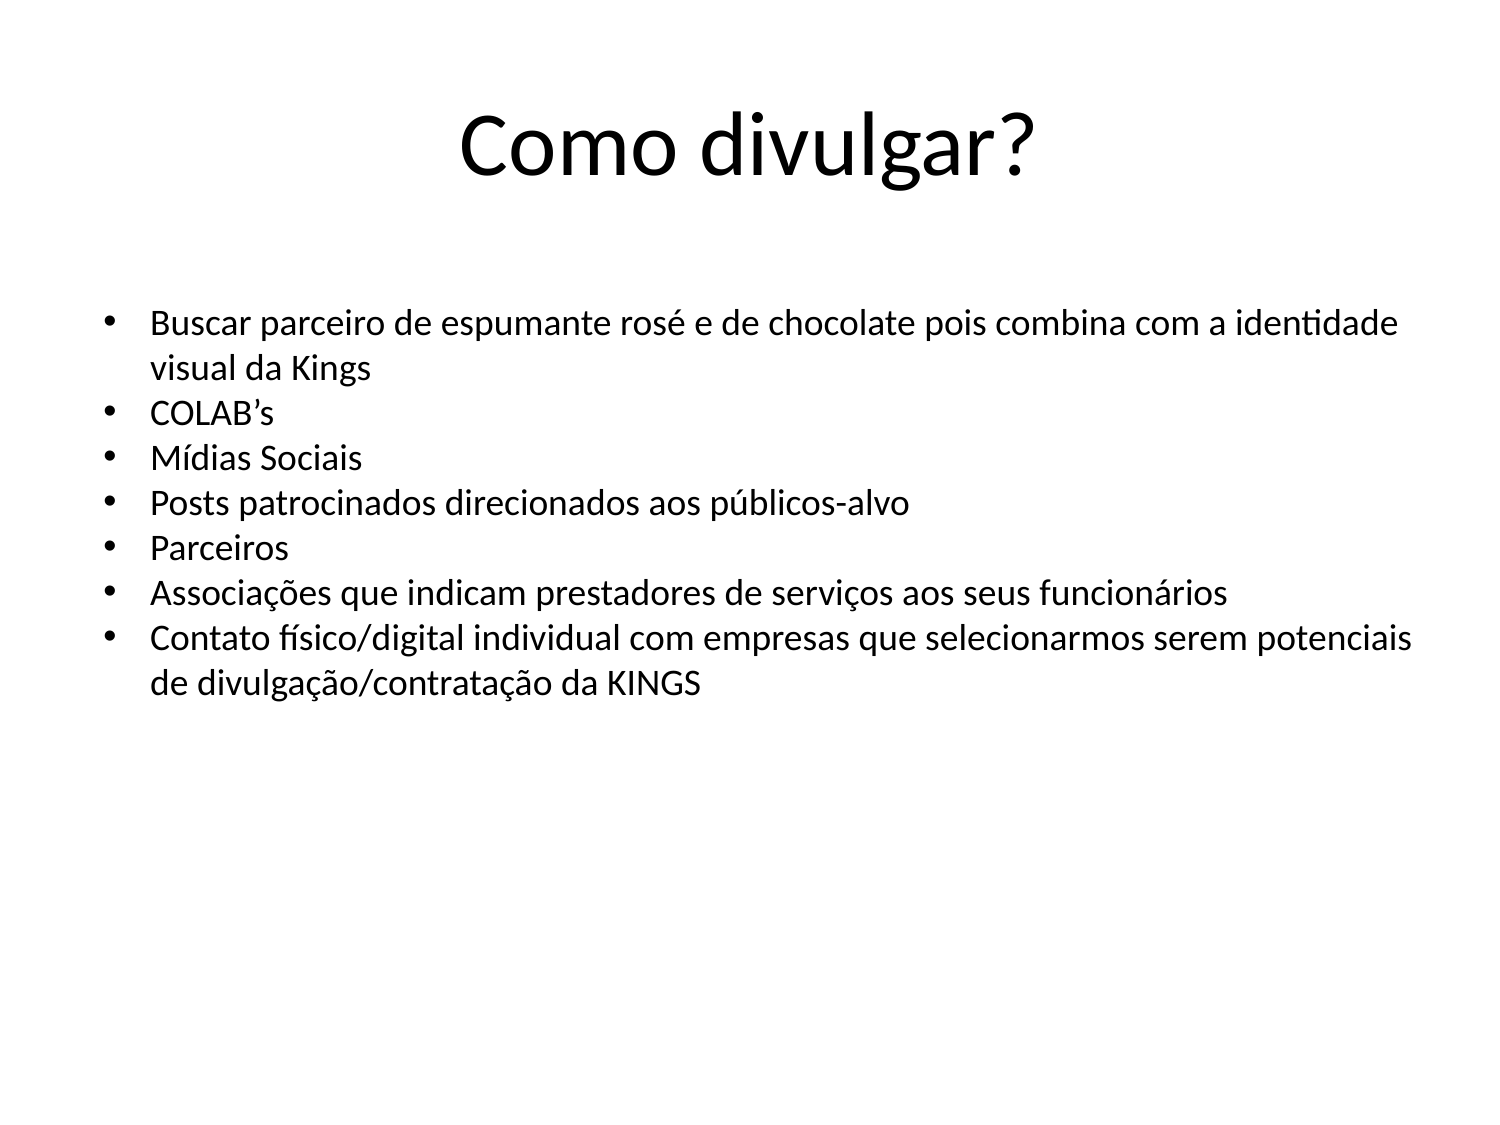

# Como divulgar?
Buscar parceiro de espumante rosé e de chocolate pois combina com a identidade visual da Kings
COLAB’s
Mídias Sociais
Posts patrocinados direcionados aos públicos-alvo
Parceiros
Associações que indicam prestadores de serviços aos seus funcionários
Contato físico/digital individual com empresas que selecionarmos serem potenciais de divulgação/contratação da KINGS